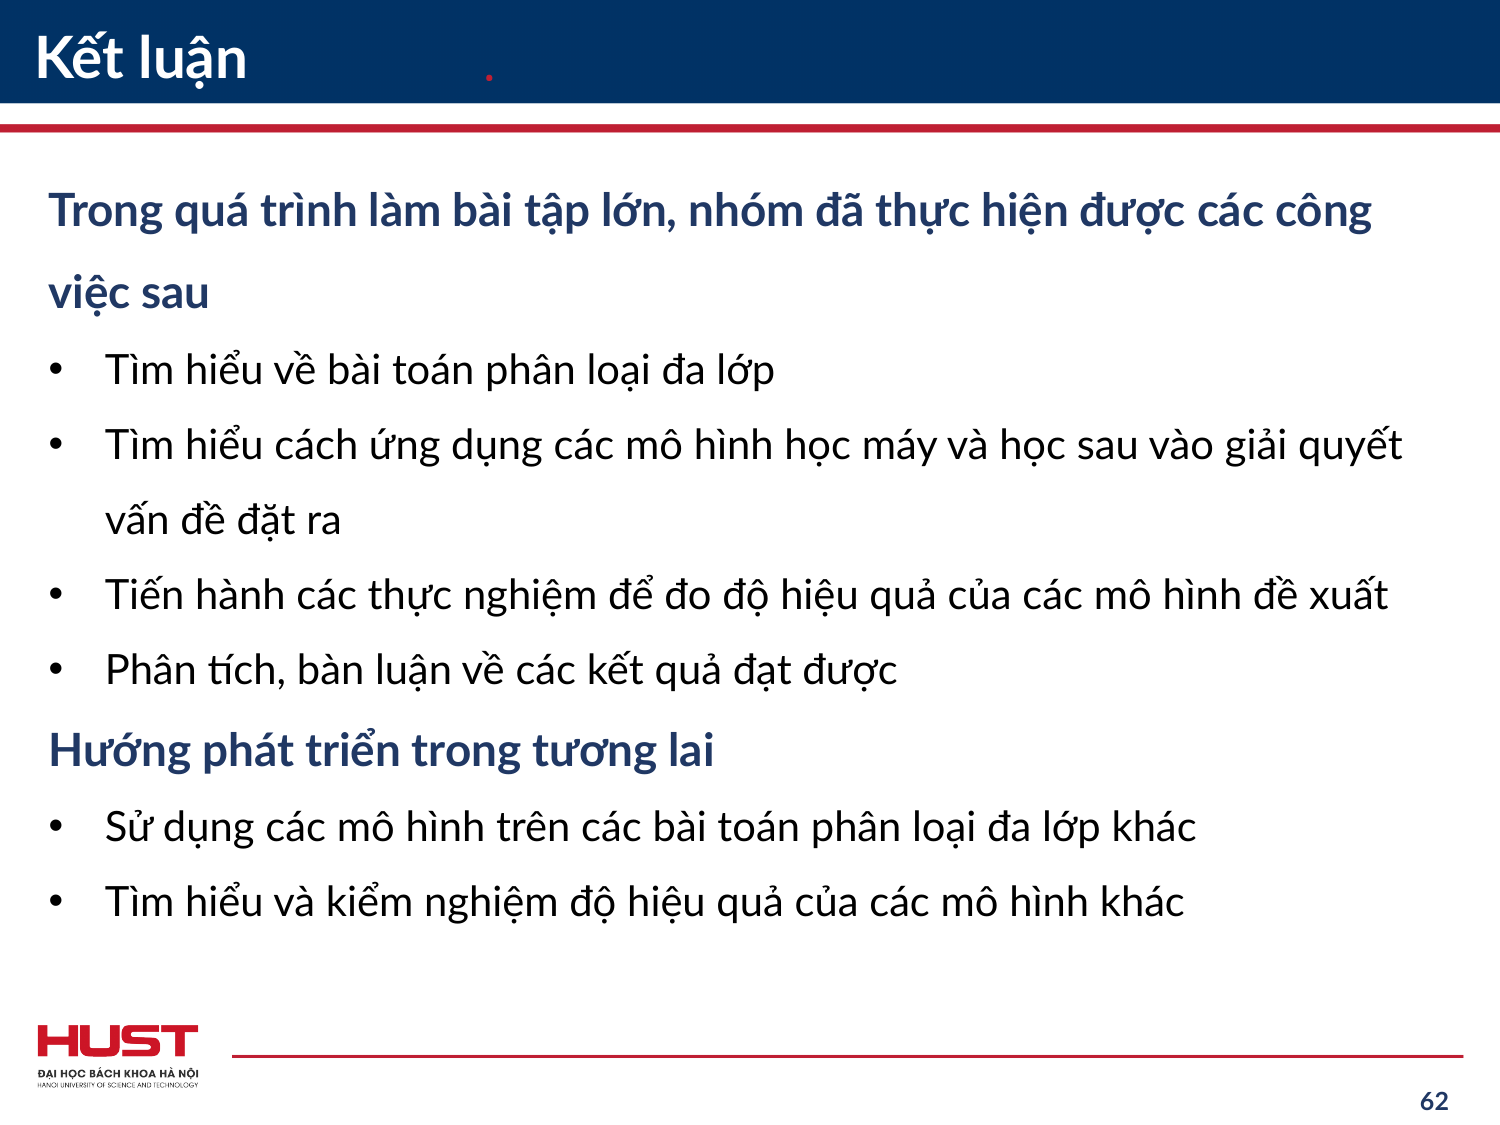

# Kết luận
Trong quá trình làm bài tập lớn, nhóm đã thực hiện được các công việc sau
Tìm hiểu về bài toán phân loại đa lớp
Tìm hiểu cách ứng dụng các mô hình học máy và học sau vào giải quyết vấn đề đặt ra
Tiến hành các thực nghiệm để đo độ hiệu quả của các mô hình đề xuất
Phân tích, bàn luận về các kết quả đạt được
Hướng phát triển trong tương lai
Sử dụng các mô hình trên các bài toán phân loại đa lớp khác
Tìm hiểu và kiểm nghiệm độ hiệu quả của các mô hình khác
62